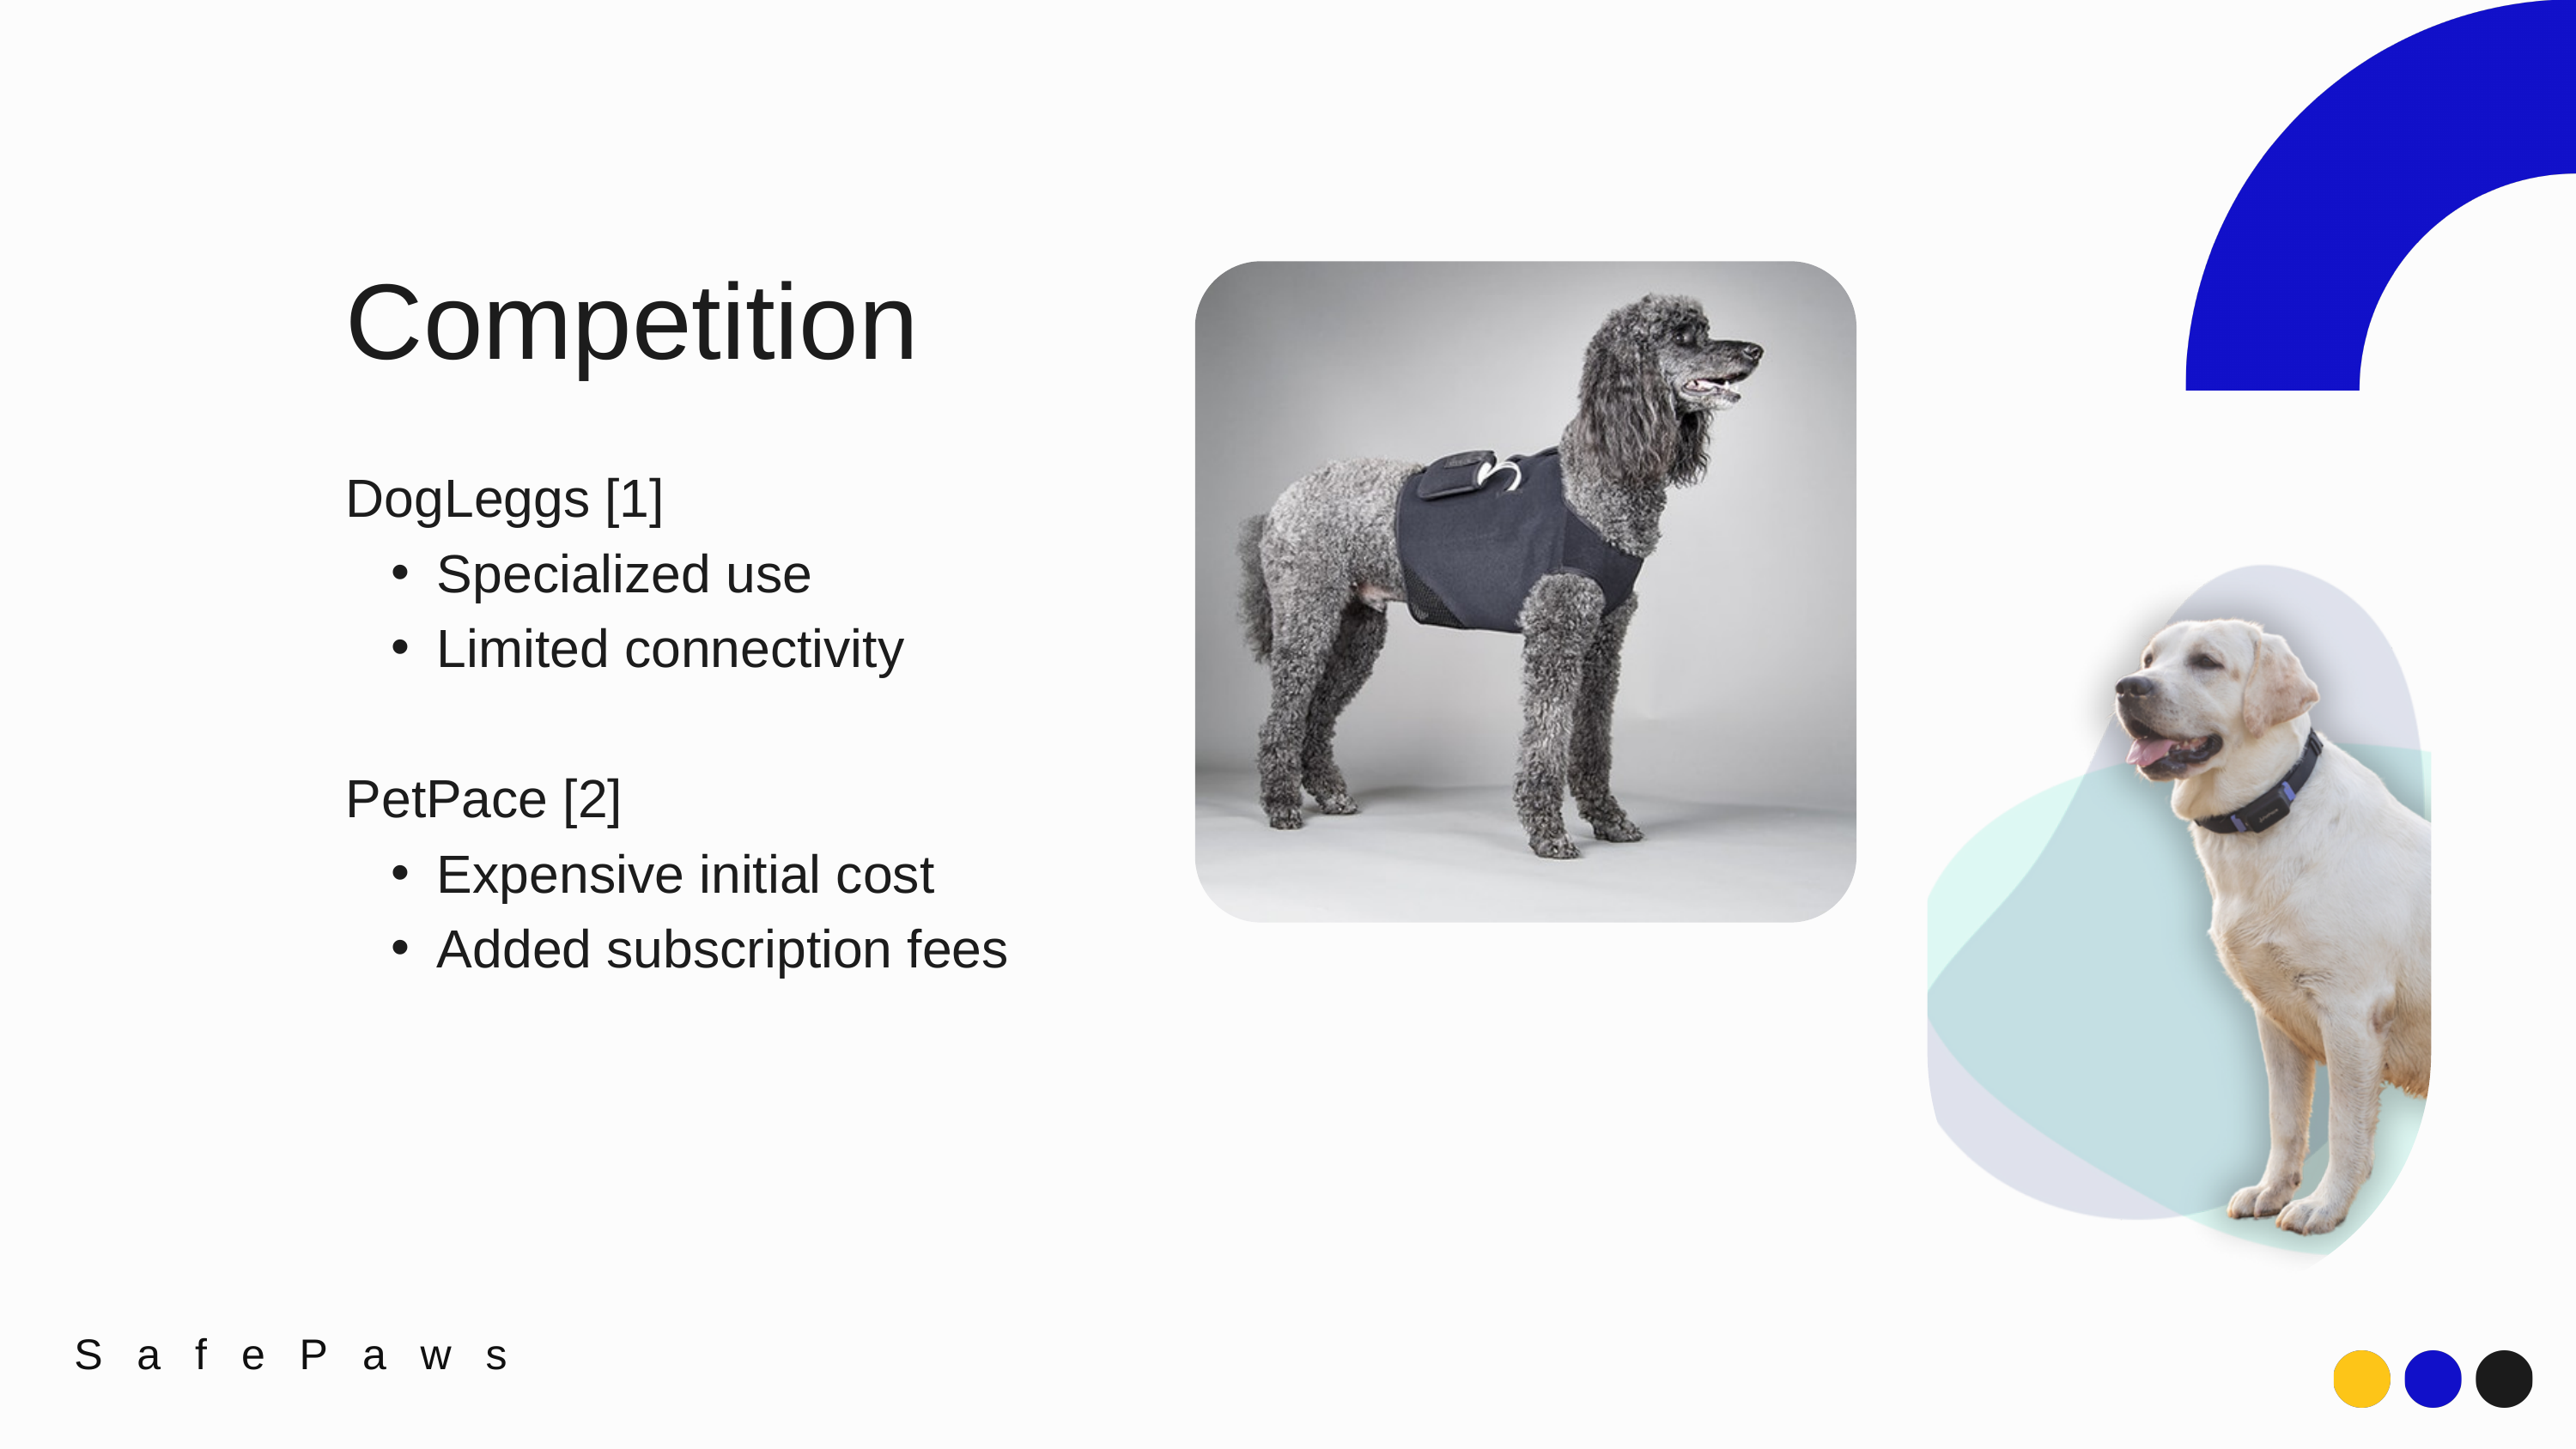

Competition

DogLeggs [1]
Specialized use
Limited connectivity

PetPace [2]
Expensive initial cost
Added subscription fees

SafePaws